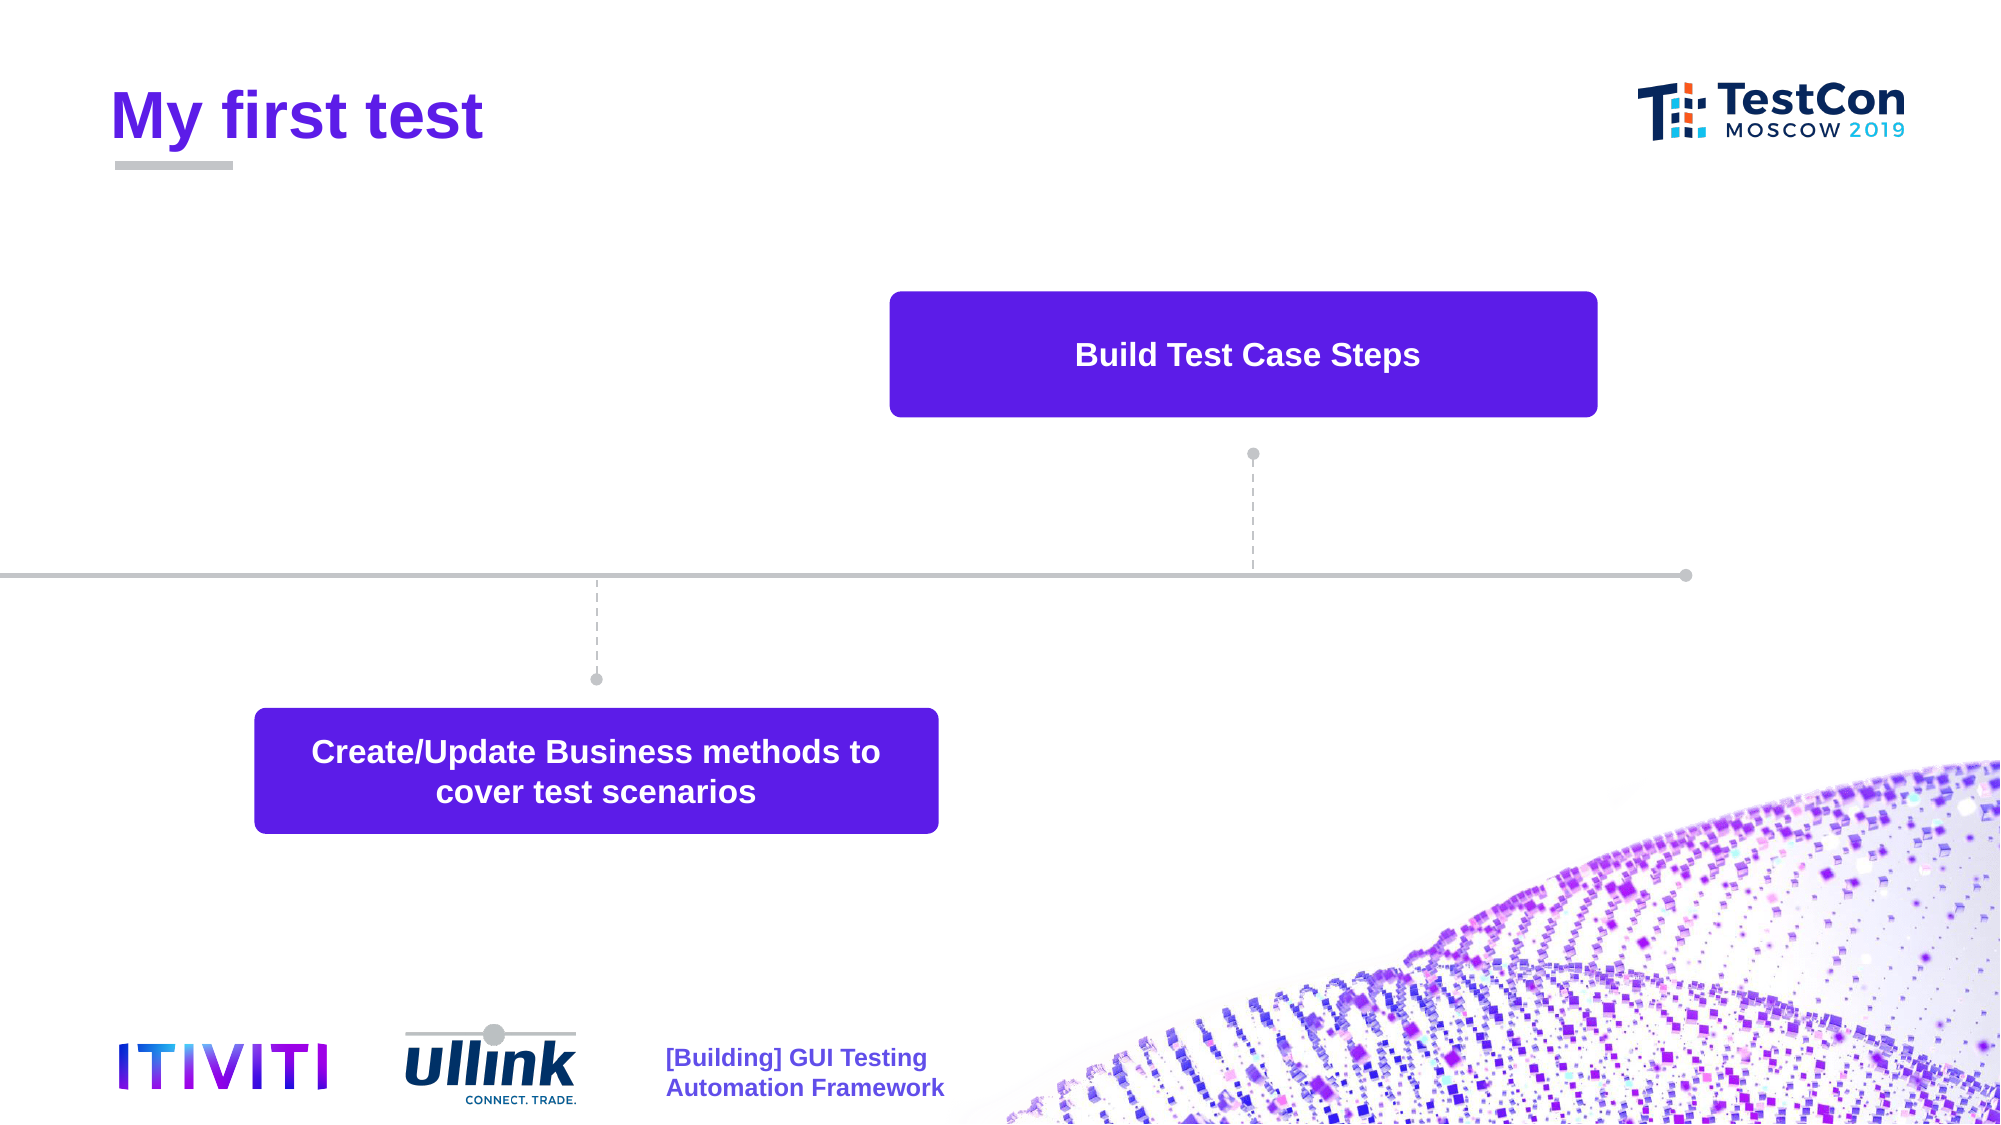

My first test

Build Test Case Steps

Create/Update Business methods to cover test scenarios